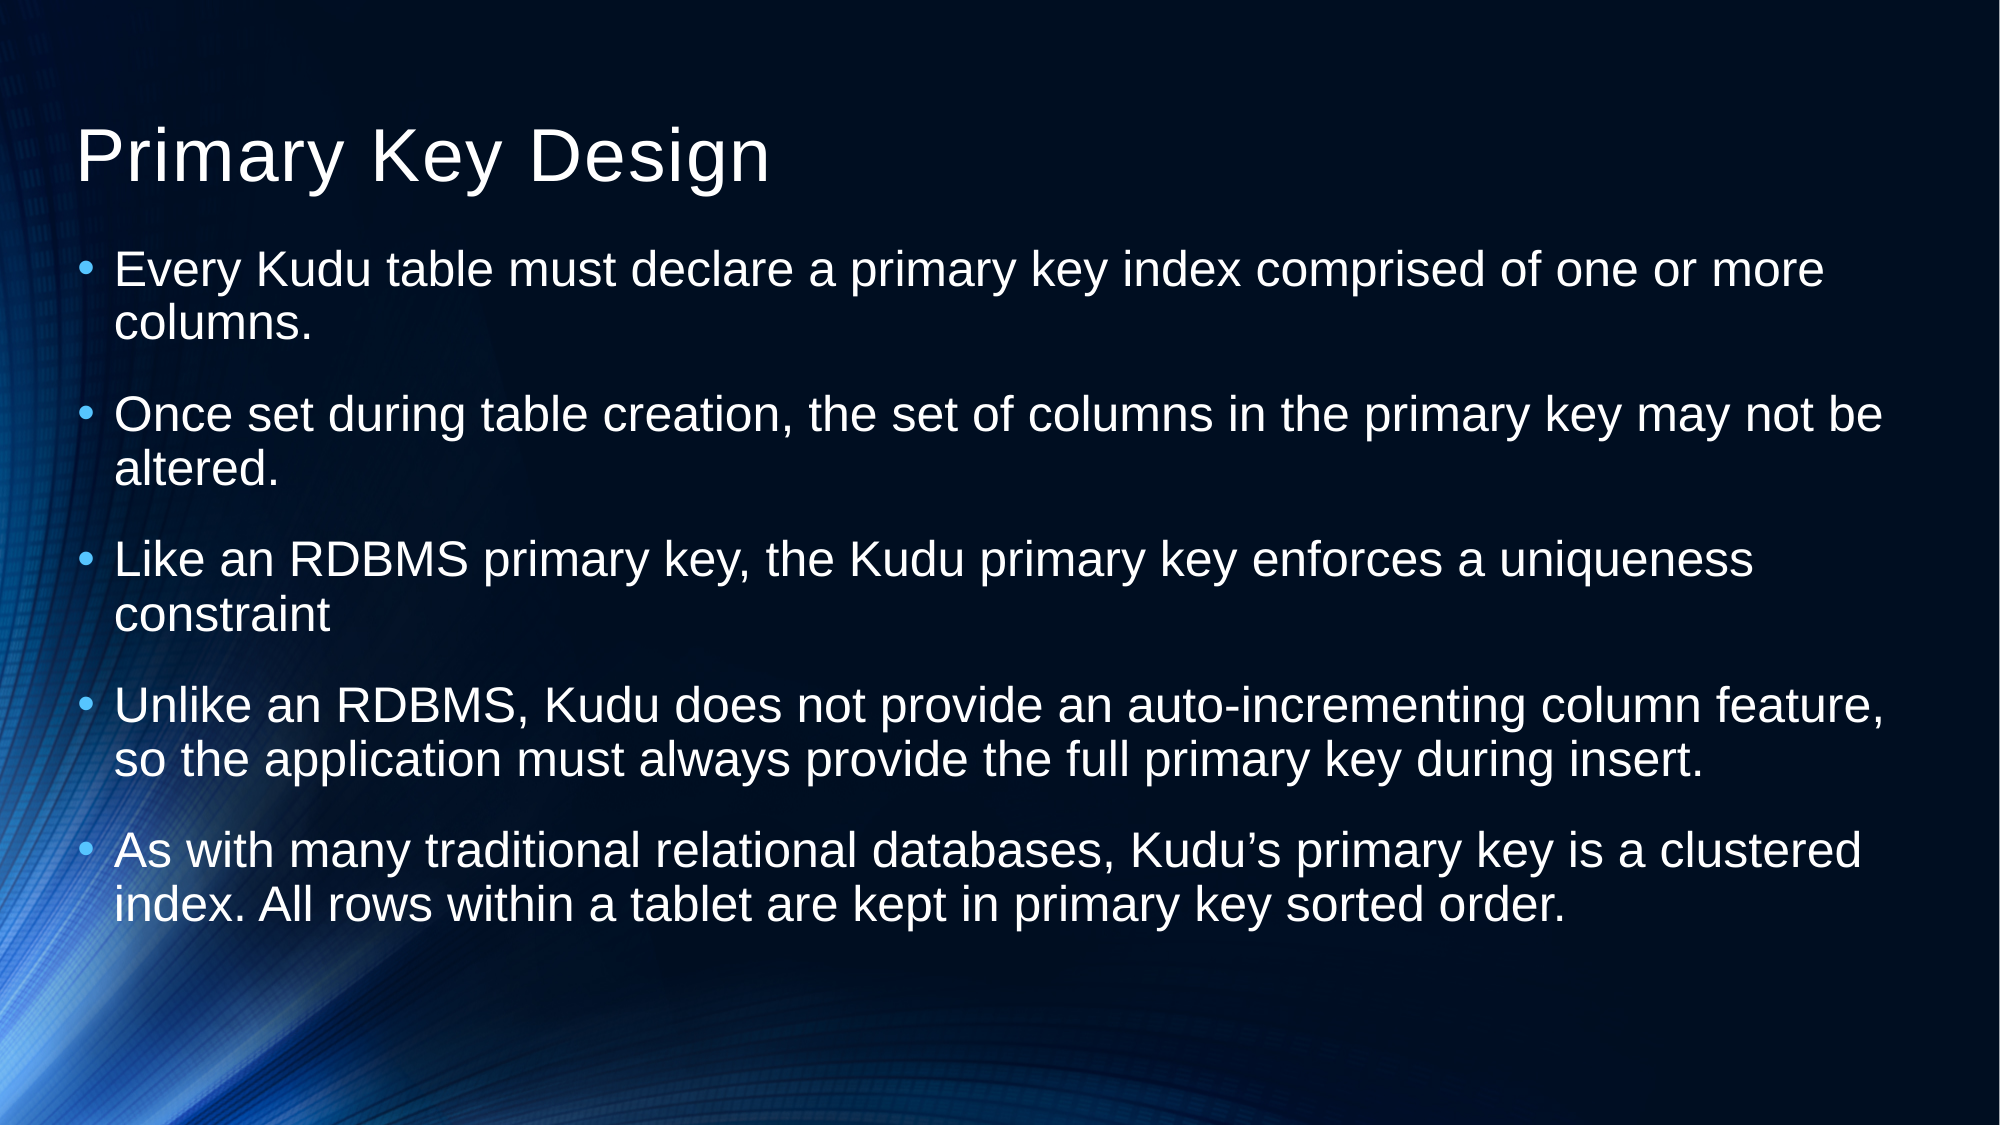

# Primary Key Design
Every Kudu table must declare a primary key index comprised of one or more columns.
Once set during table creation, the set of columns in the primary key may not be altered.
Like an RDBMS primary key, the Kudu primary key enforces a uniqueness constraint
Unlike an RDBMS, Kudu does not provide an auto-incrementing column feature, so the application must always provide the full primary key during insert.
As with many traditional relational databases, Kudu’s primary key is a clustered index. All rows within a tablet are kept in primary key sorted order.